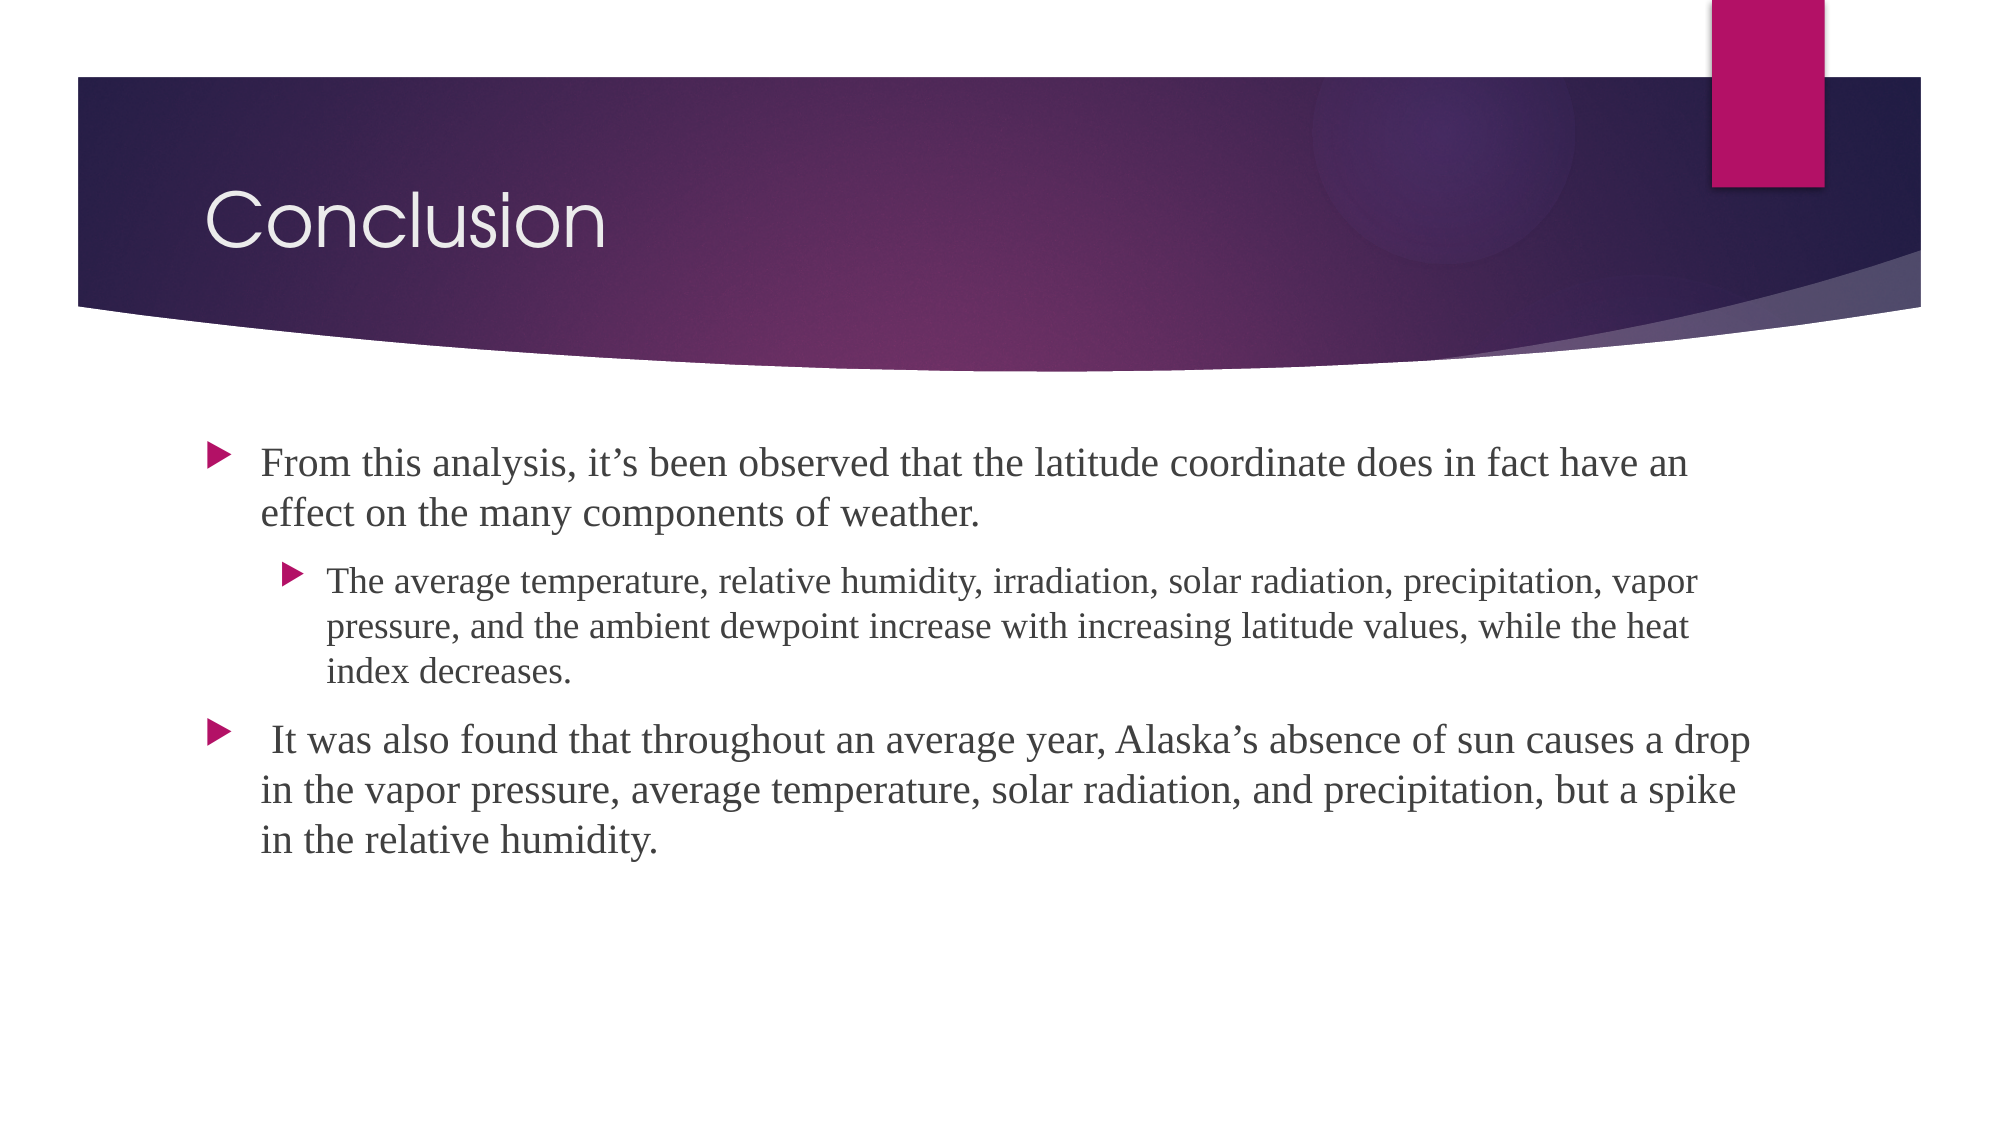

# Conclusion
From this analysis, it’s been observed that the latitude coordinate does in fact have an effect on the many components of weather.
The average temperature, relative humidity, irradiation, solar radiation, precipitation, vapor pressure, and the ambient dewpoint increase with increasing latitude values, while the heat index decreases.
 It was also found that throughout an average year, Alaska’s absence of sun causes a drop in the vapor pressure, average temperature, solar radiation, and precipitation, but a spike in the relative humidity.